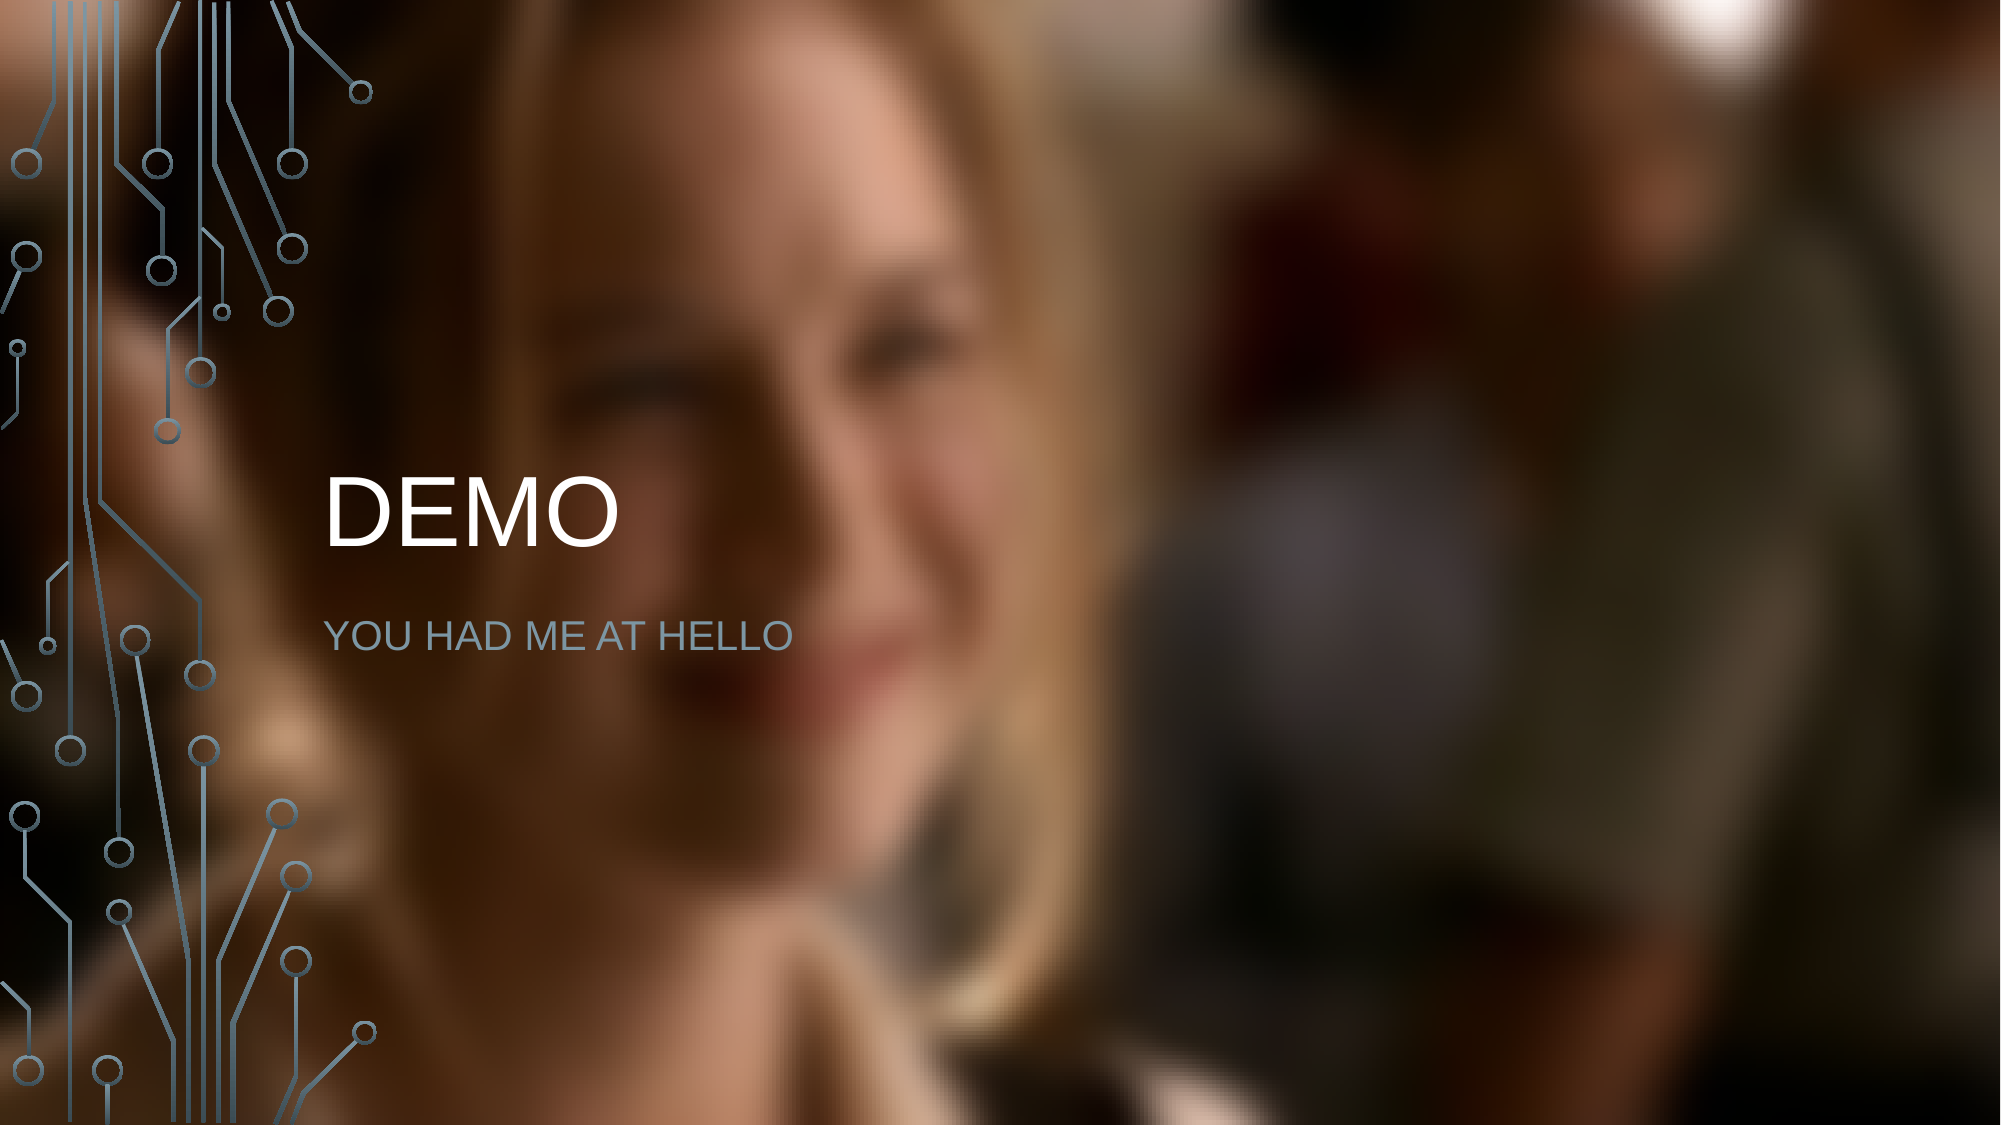

# Demo
You had me at hello